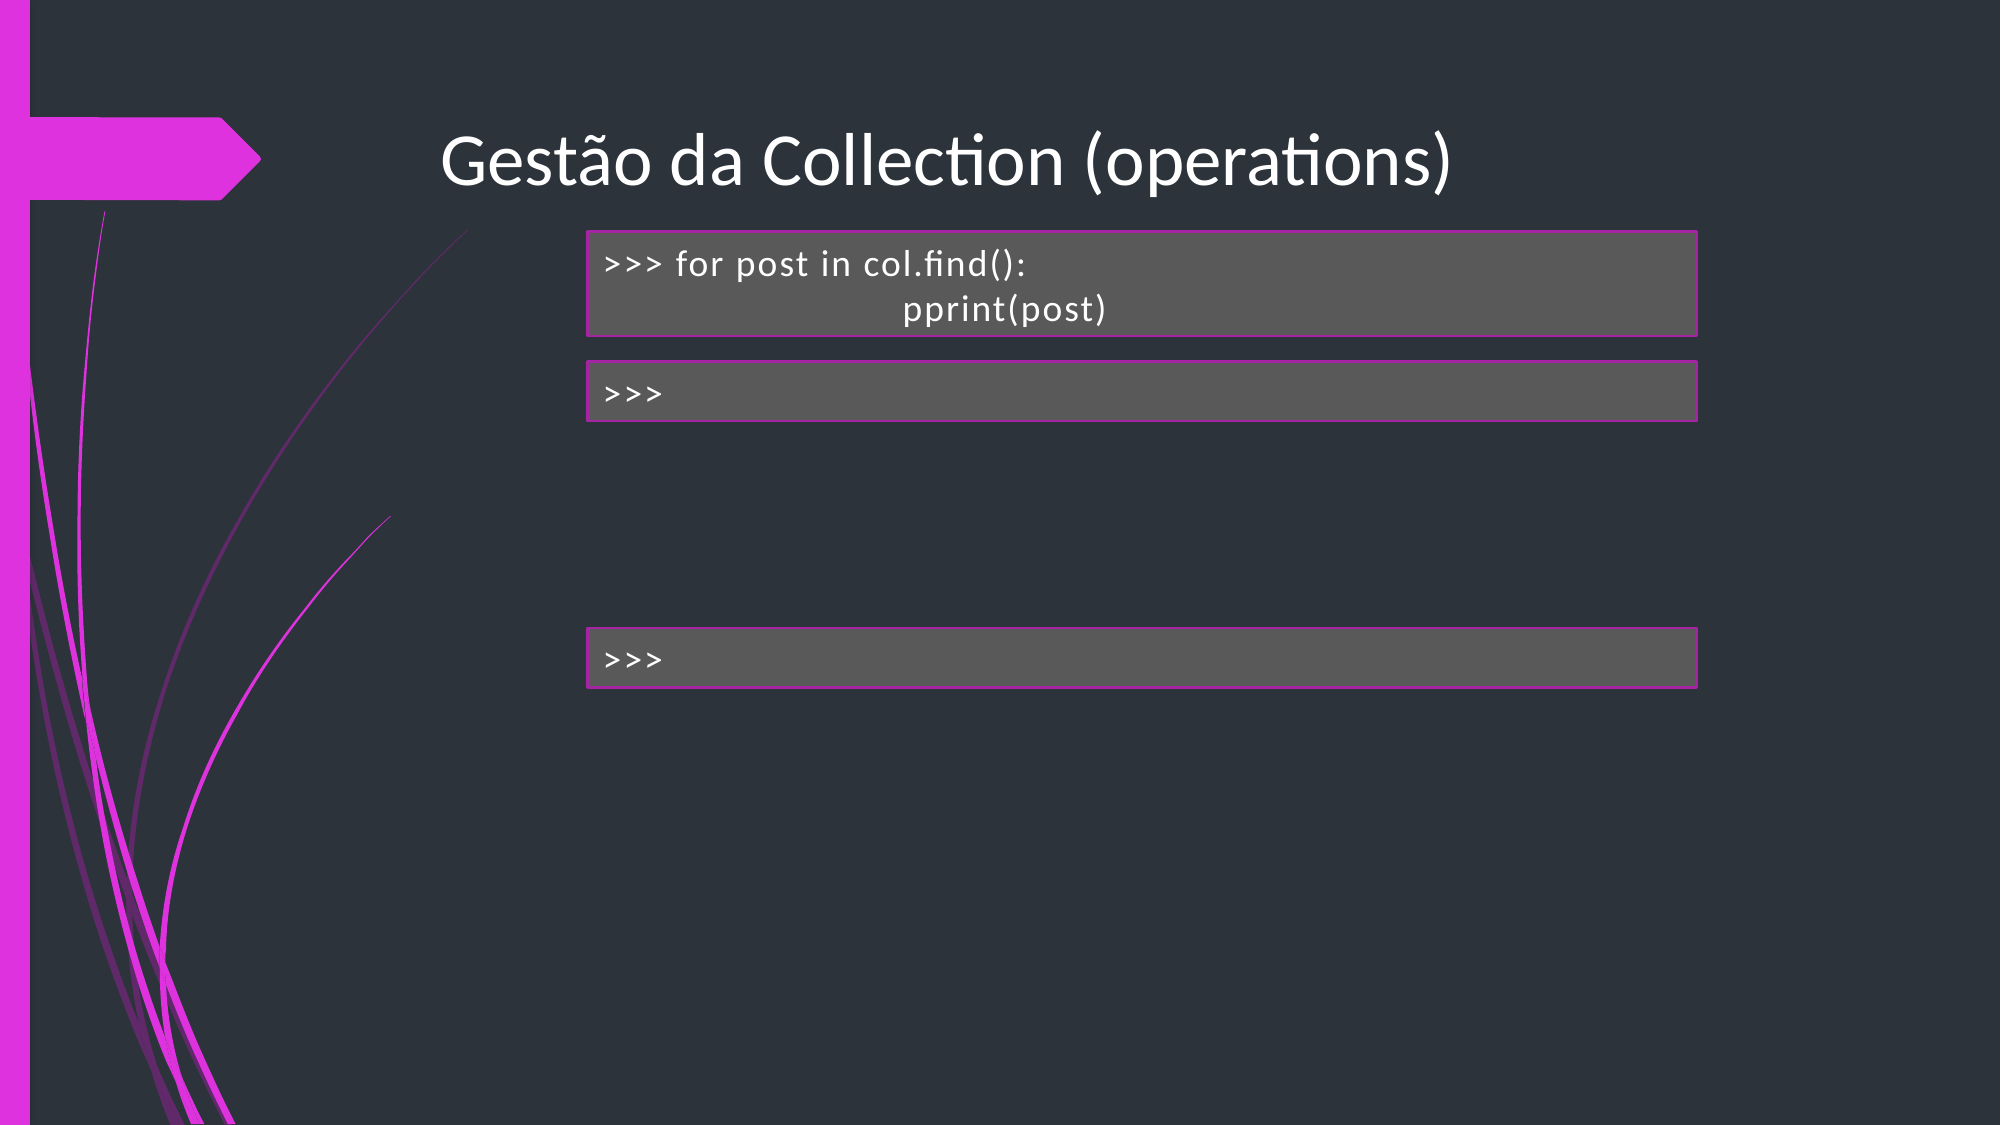

# Gestão da Collection (operations)
>>> for post in col.find():
		pprint(post)
>>>
>>>